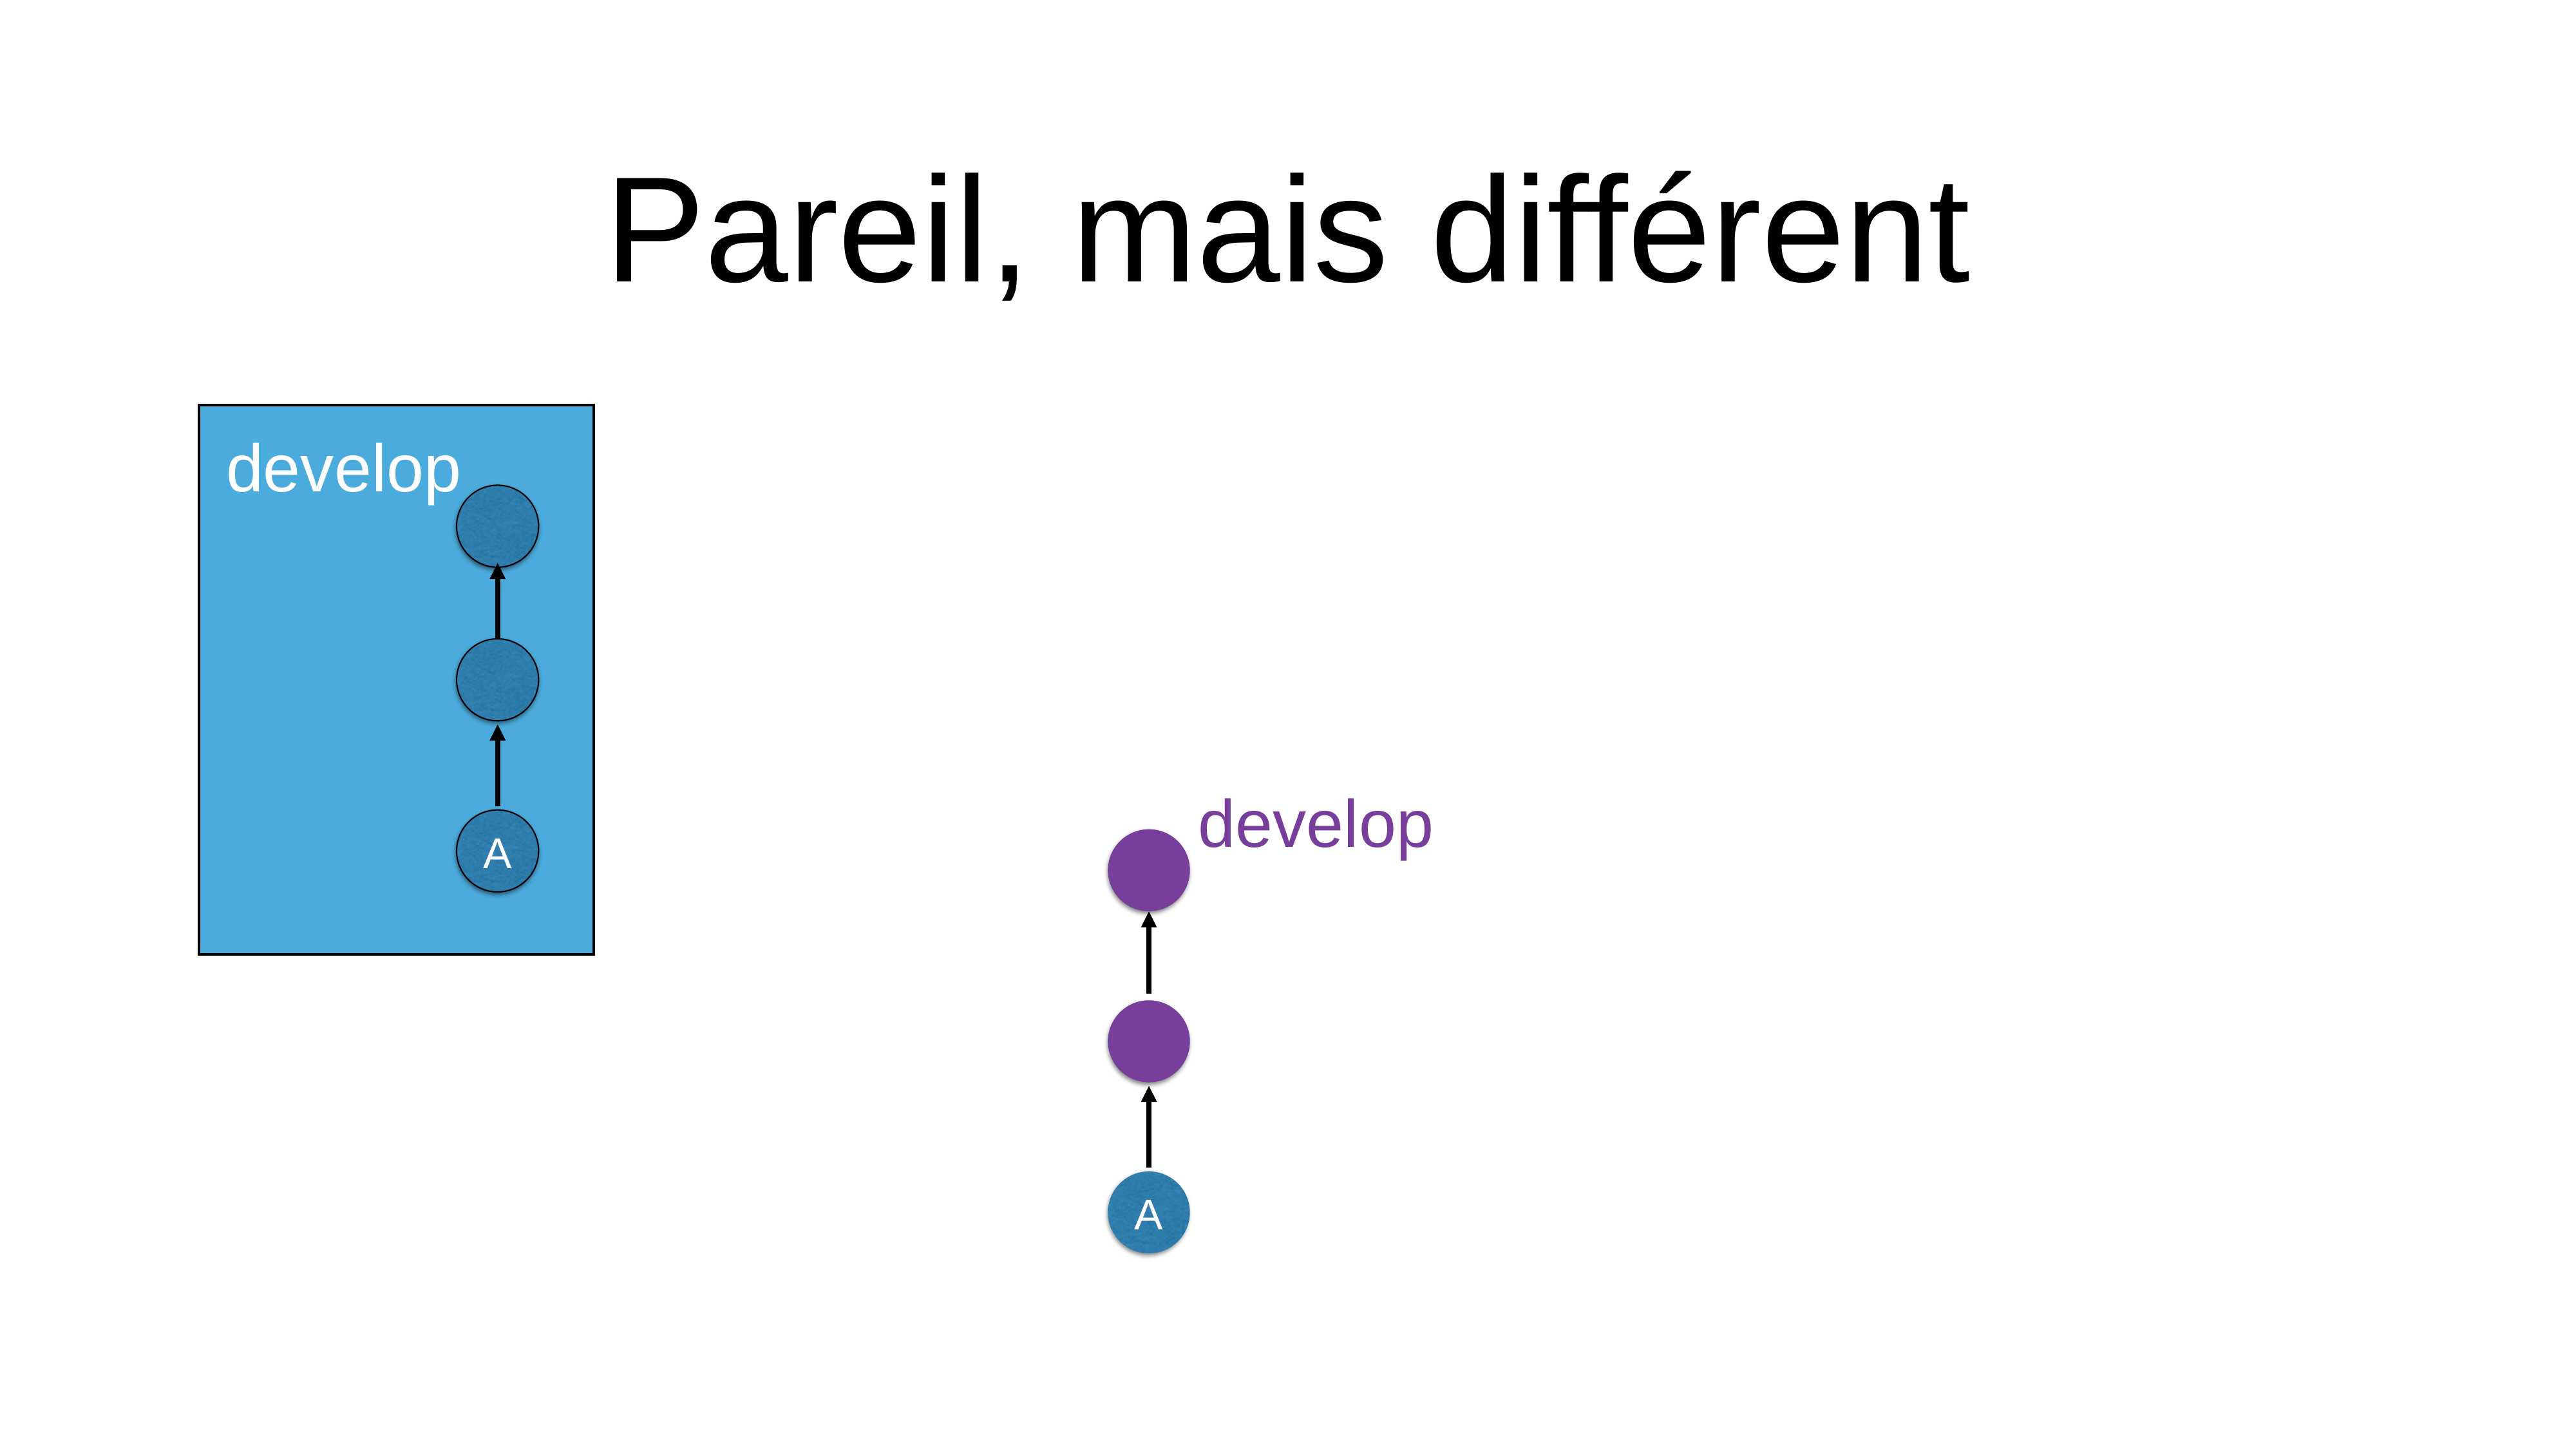

# Pareil, mais différent

develop

A
develop

A